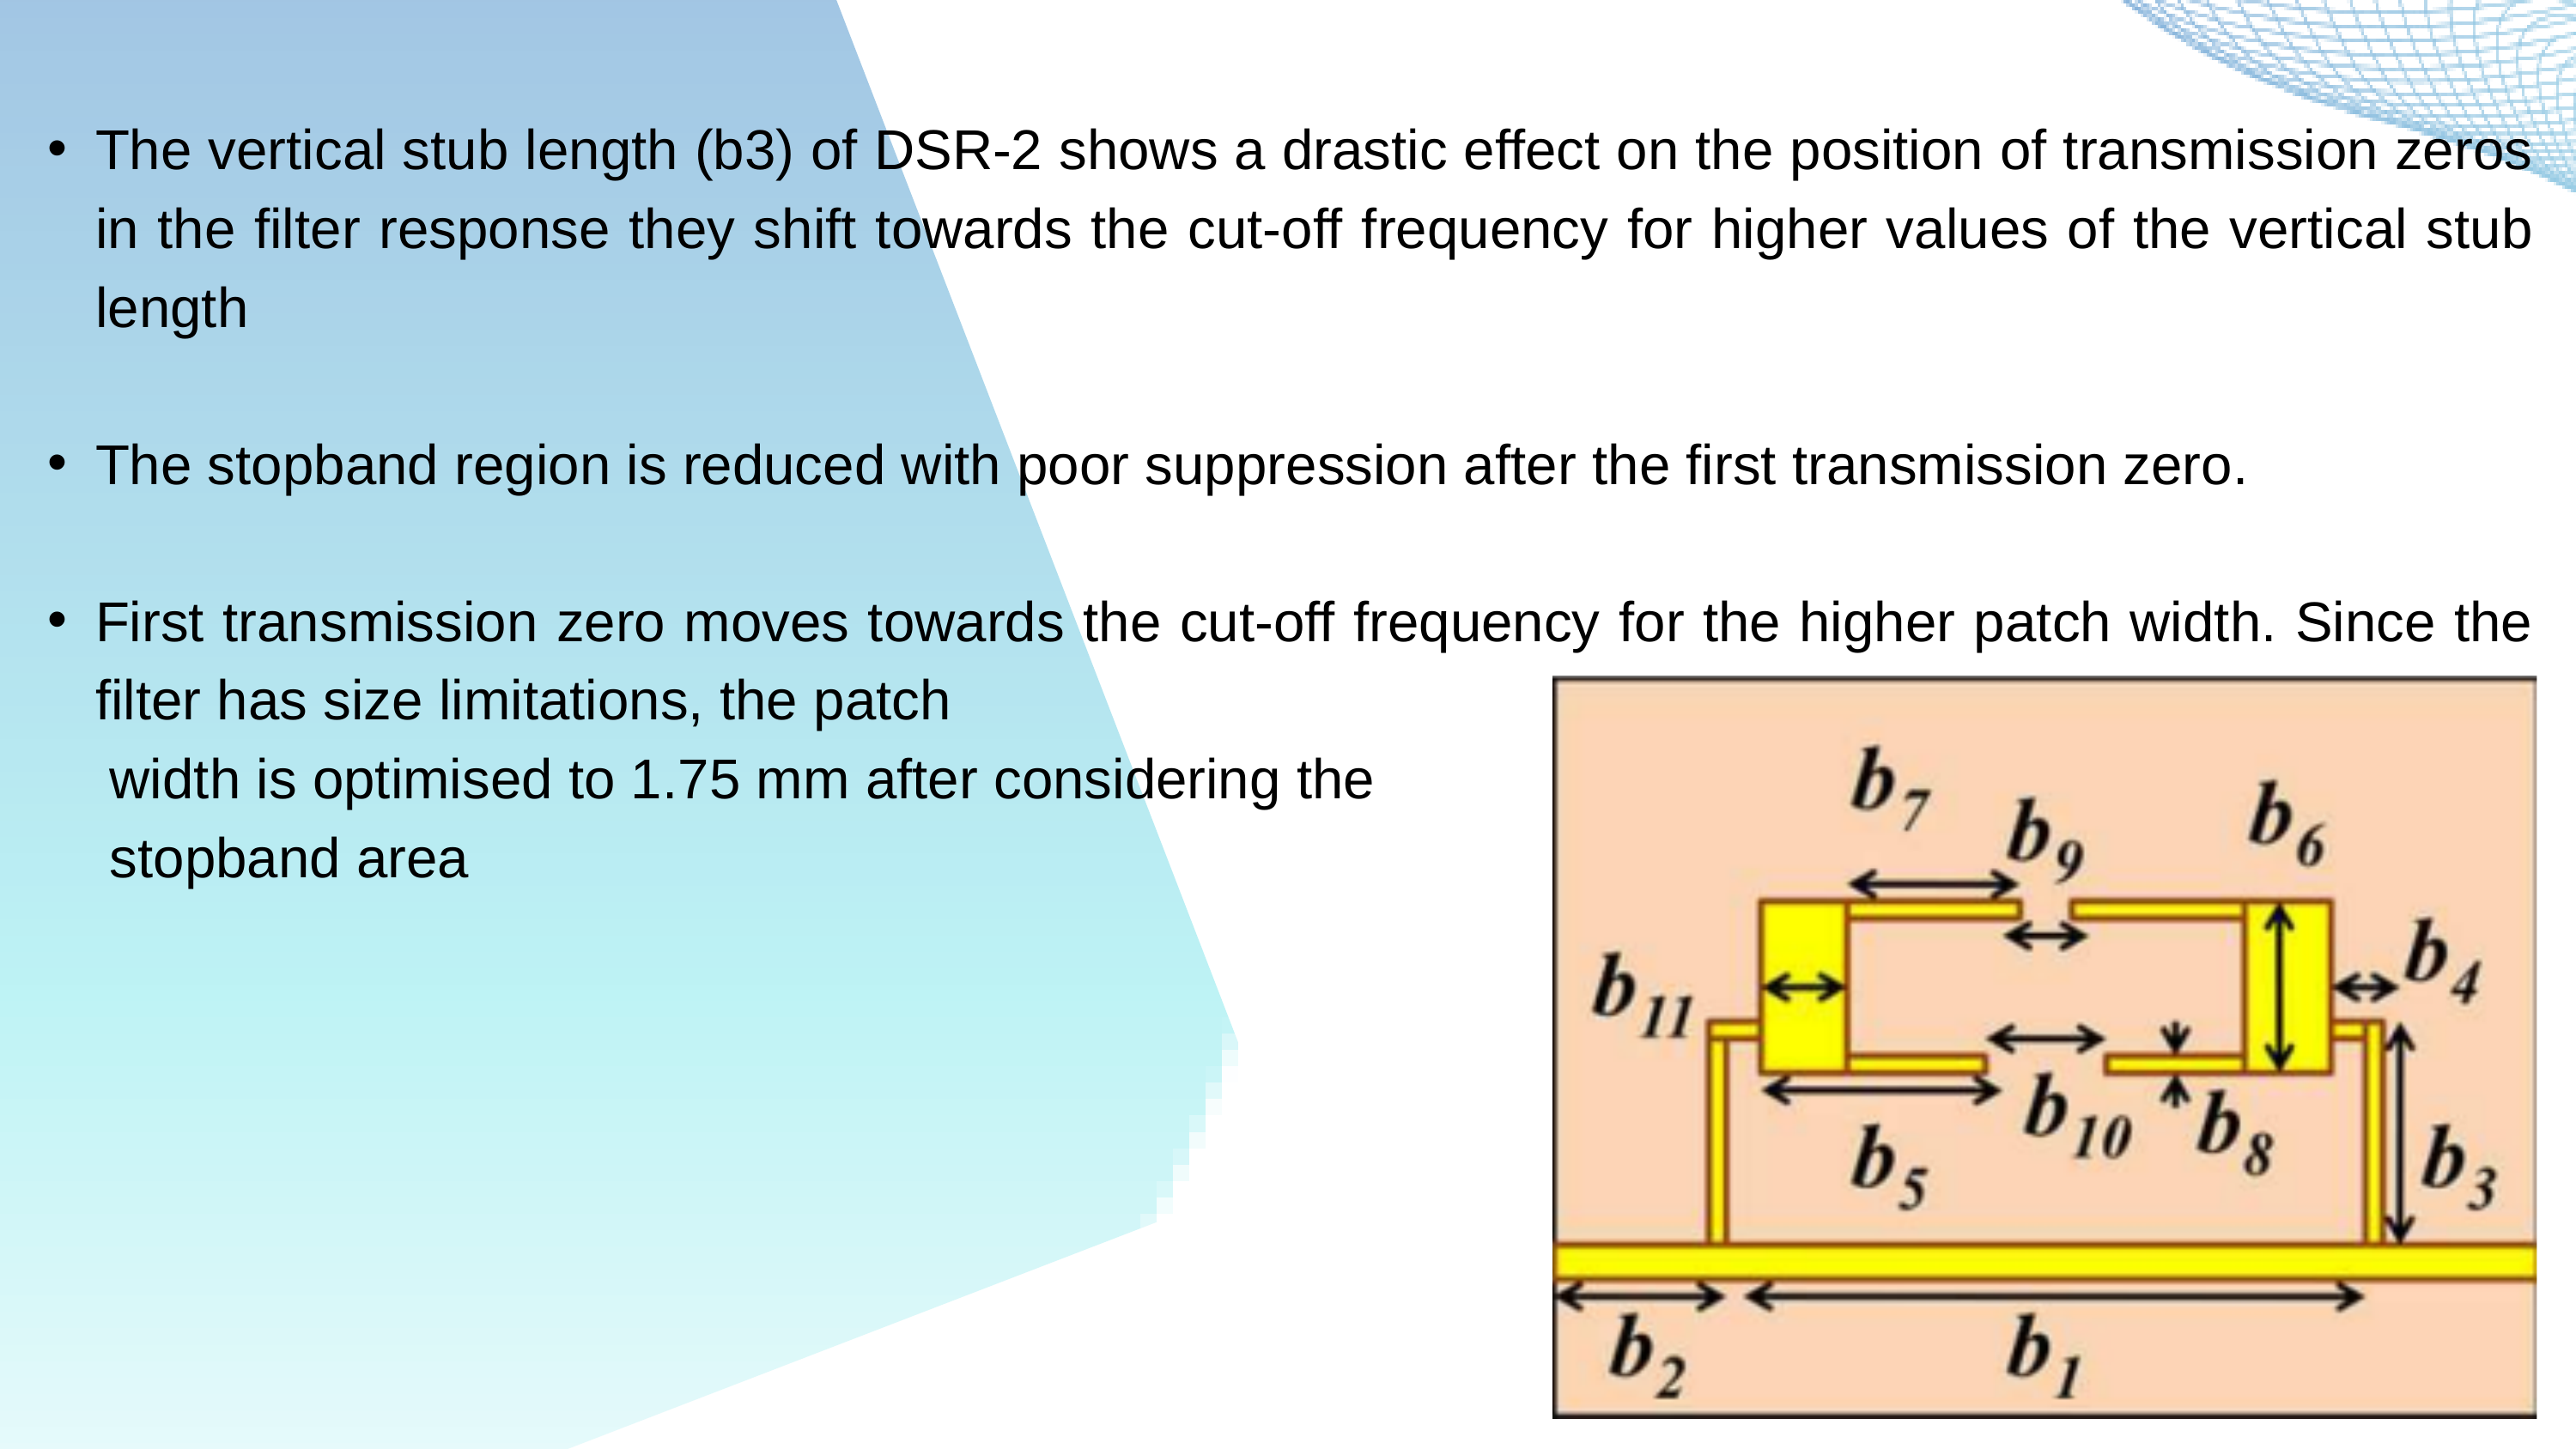

The vertical stub length (b3) of DSR-2 shows a drastic effect on the position of transmission zeros in the filter response they shift towards the cut-off frequency for higher values of the vertical stub length

The stopband region is reduced with poor suppression after the first transmission zero.

First transmission zero moves towards the cut-off frequency for the higher patch width. Since the filter has size limitations, the patch
       width is optimised to 1.75 mm after considering the
       stopband area